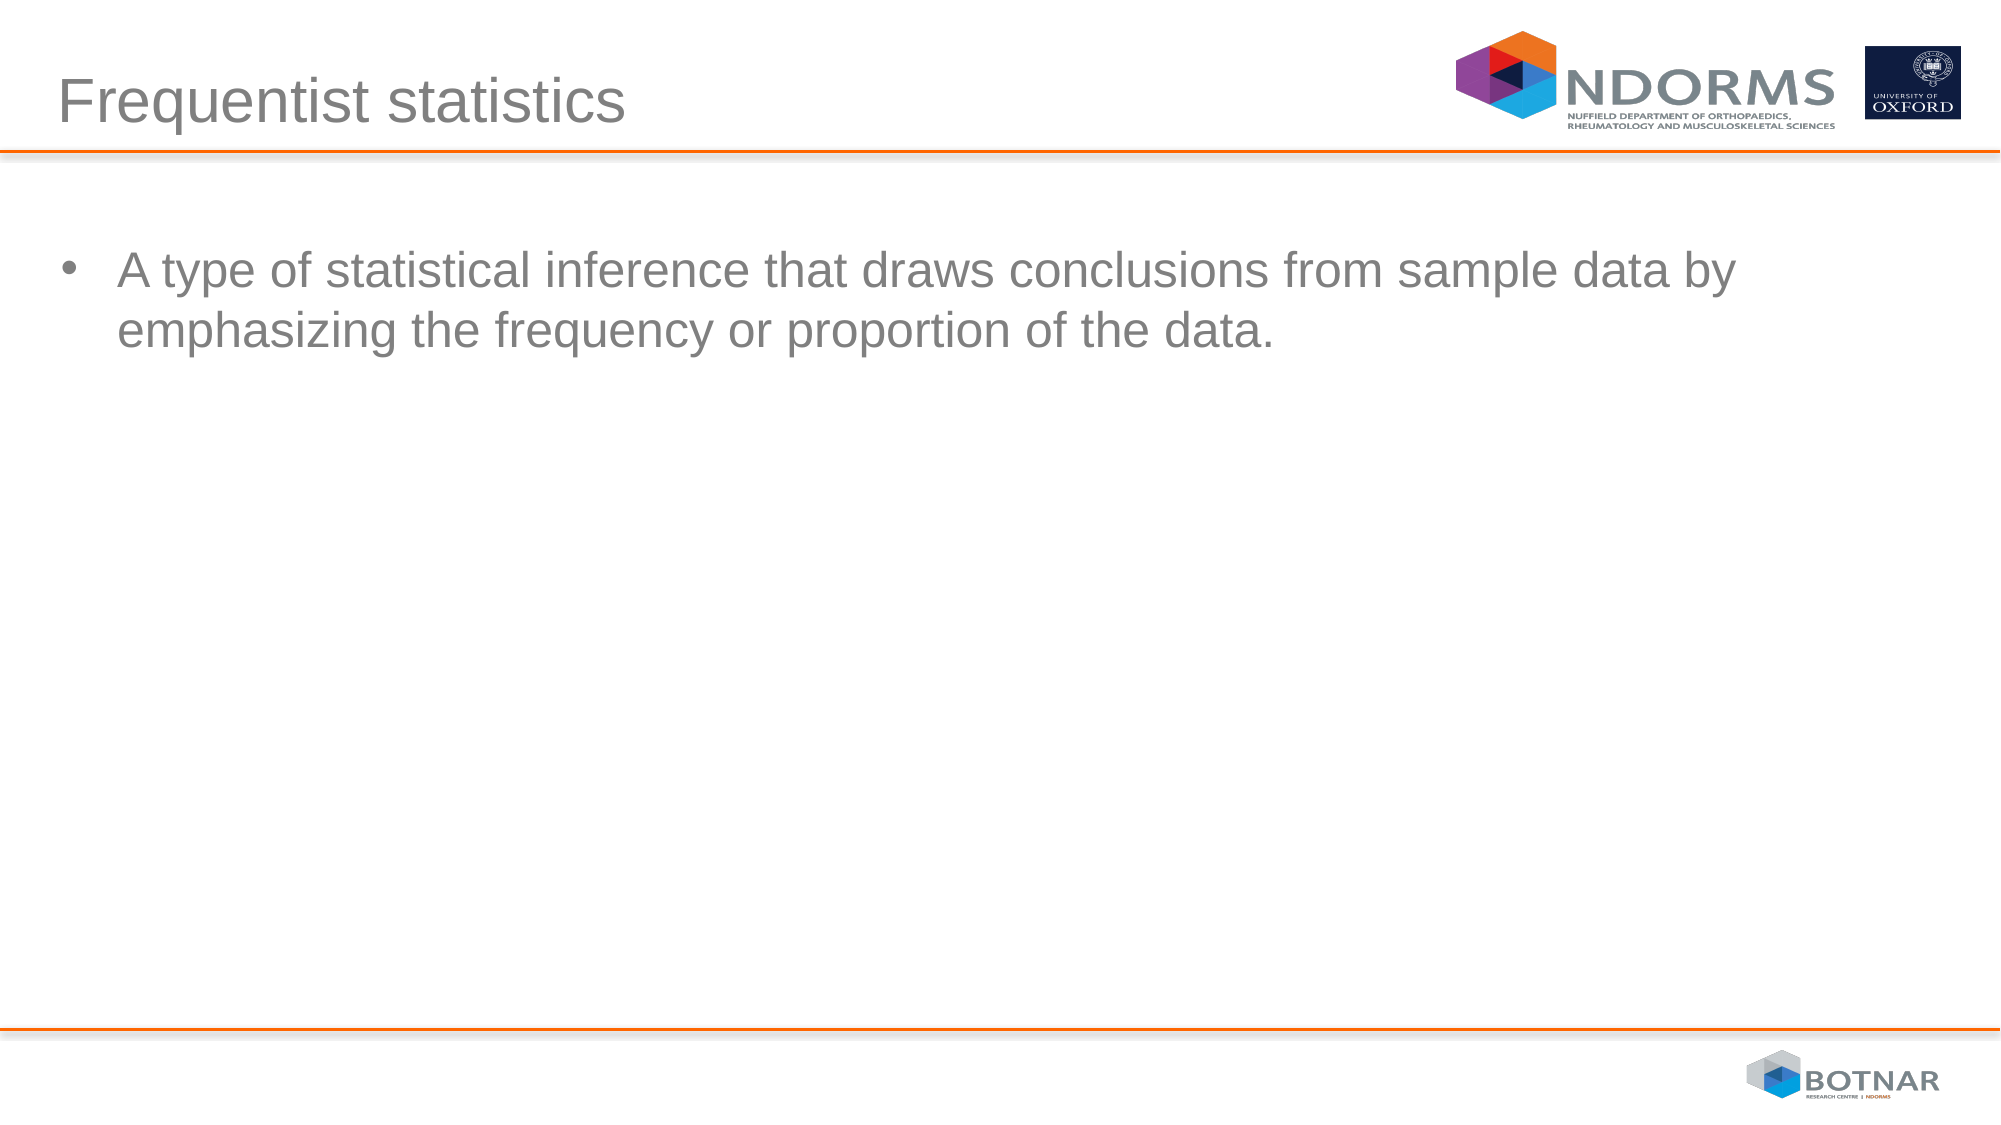

# Frequentist statistics
A type of statistical inference that draws conclusions from sample data by emphasizing the frequency or proportion of the data.